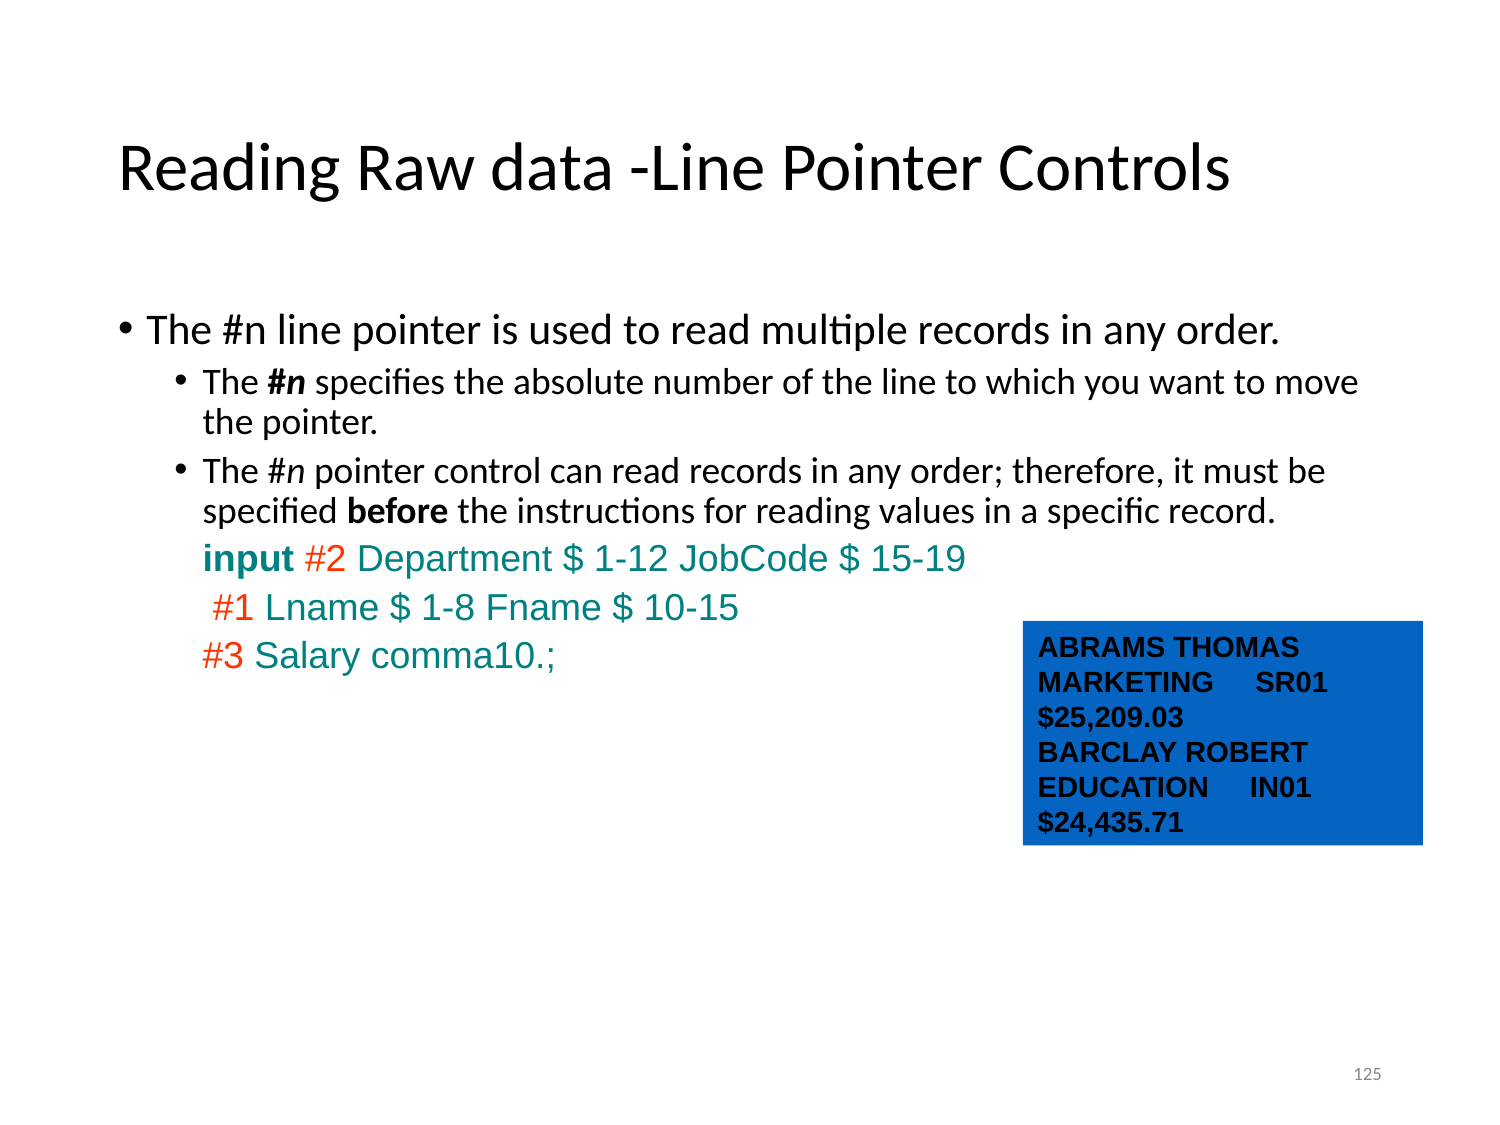

# Reading Raw data -Line Pointer Controls
The #n line pointer is used to read multiple records in any order.
The #n specifies the absolute number of the line to which you want to move the pointer.
The #n pointer control can read records in any order; therefore, it must be specified before the instructions for reading values in a specific record.
	input #2 Department $ 1-12 JobCode $ 15-19
	 #1 Lname $ 1-8 Fname $ 10-15
	#3 Salary comma10.;

ABRAMS THOMAS
MARKETING     SR01
$25,209.03
BARCLAY ROBERT
EDUCATION     IN01
$24,435.71
125